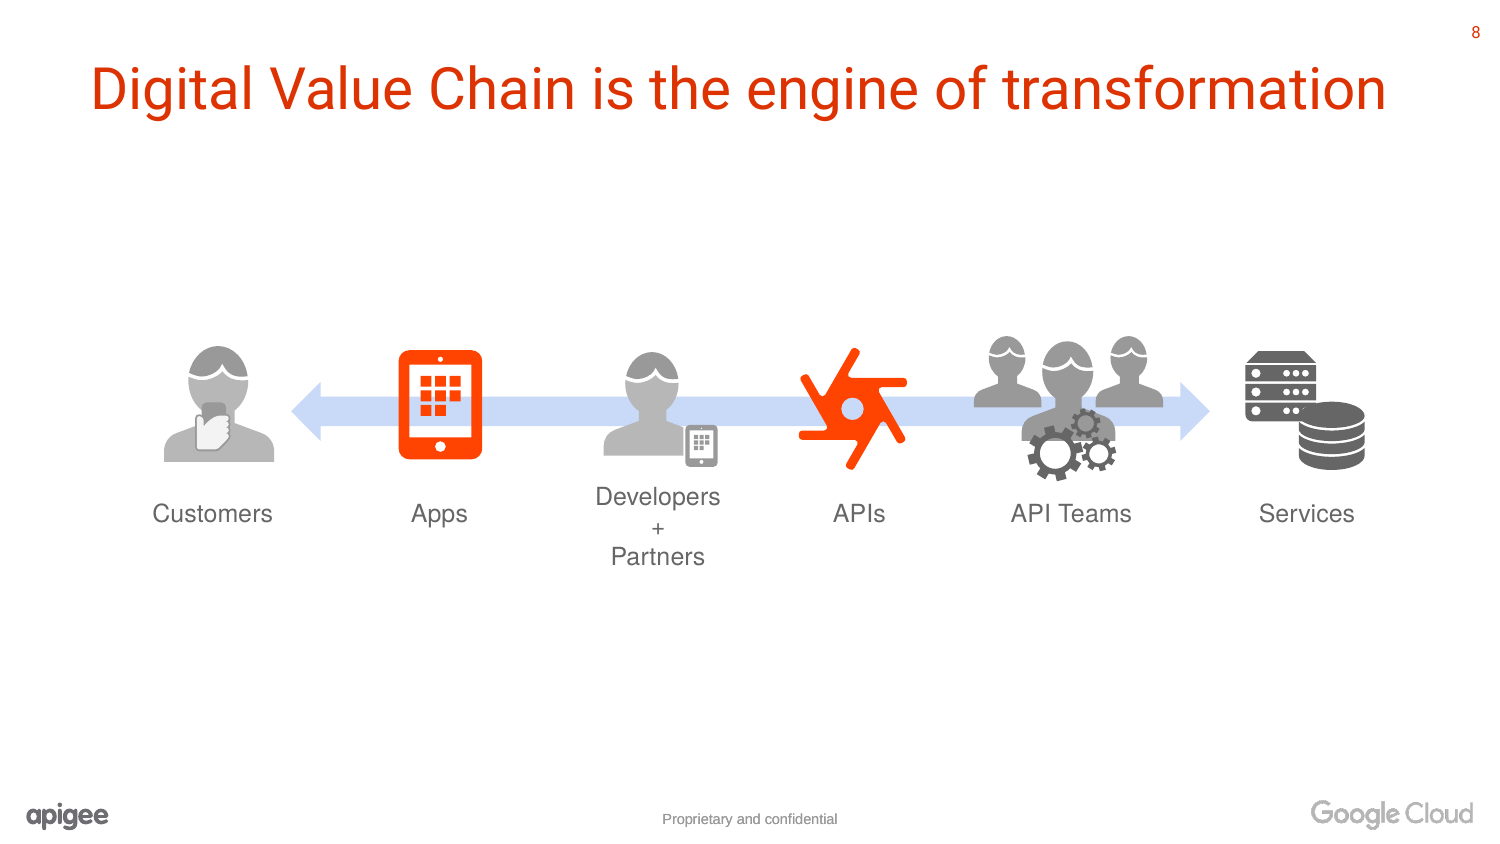

# Digital Value Chain is the engine of transformation

API Teams
Customers
Apps
APIs
Services
Developers
+
Partners